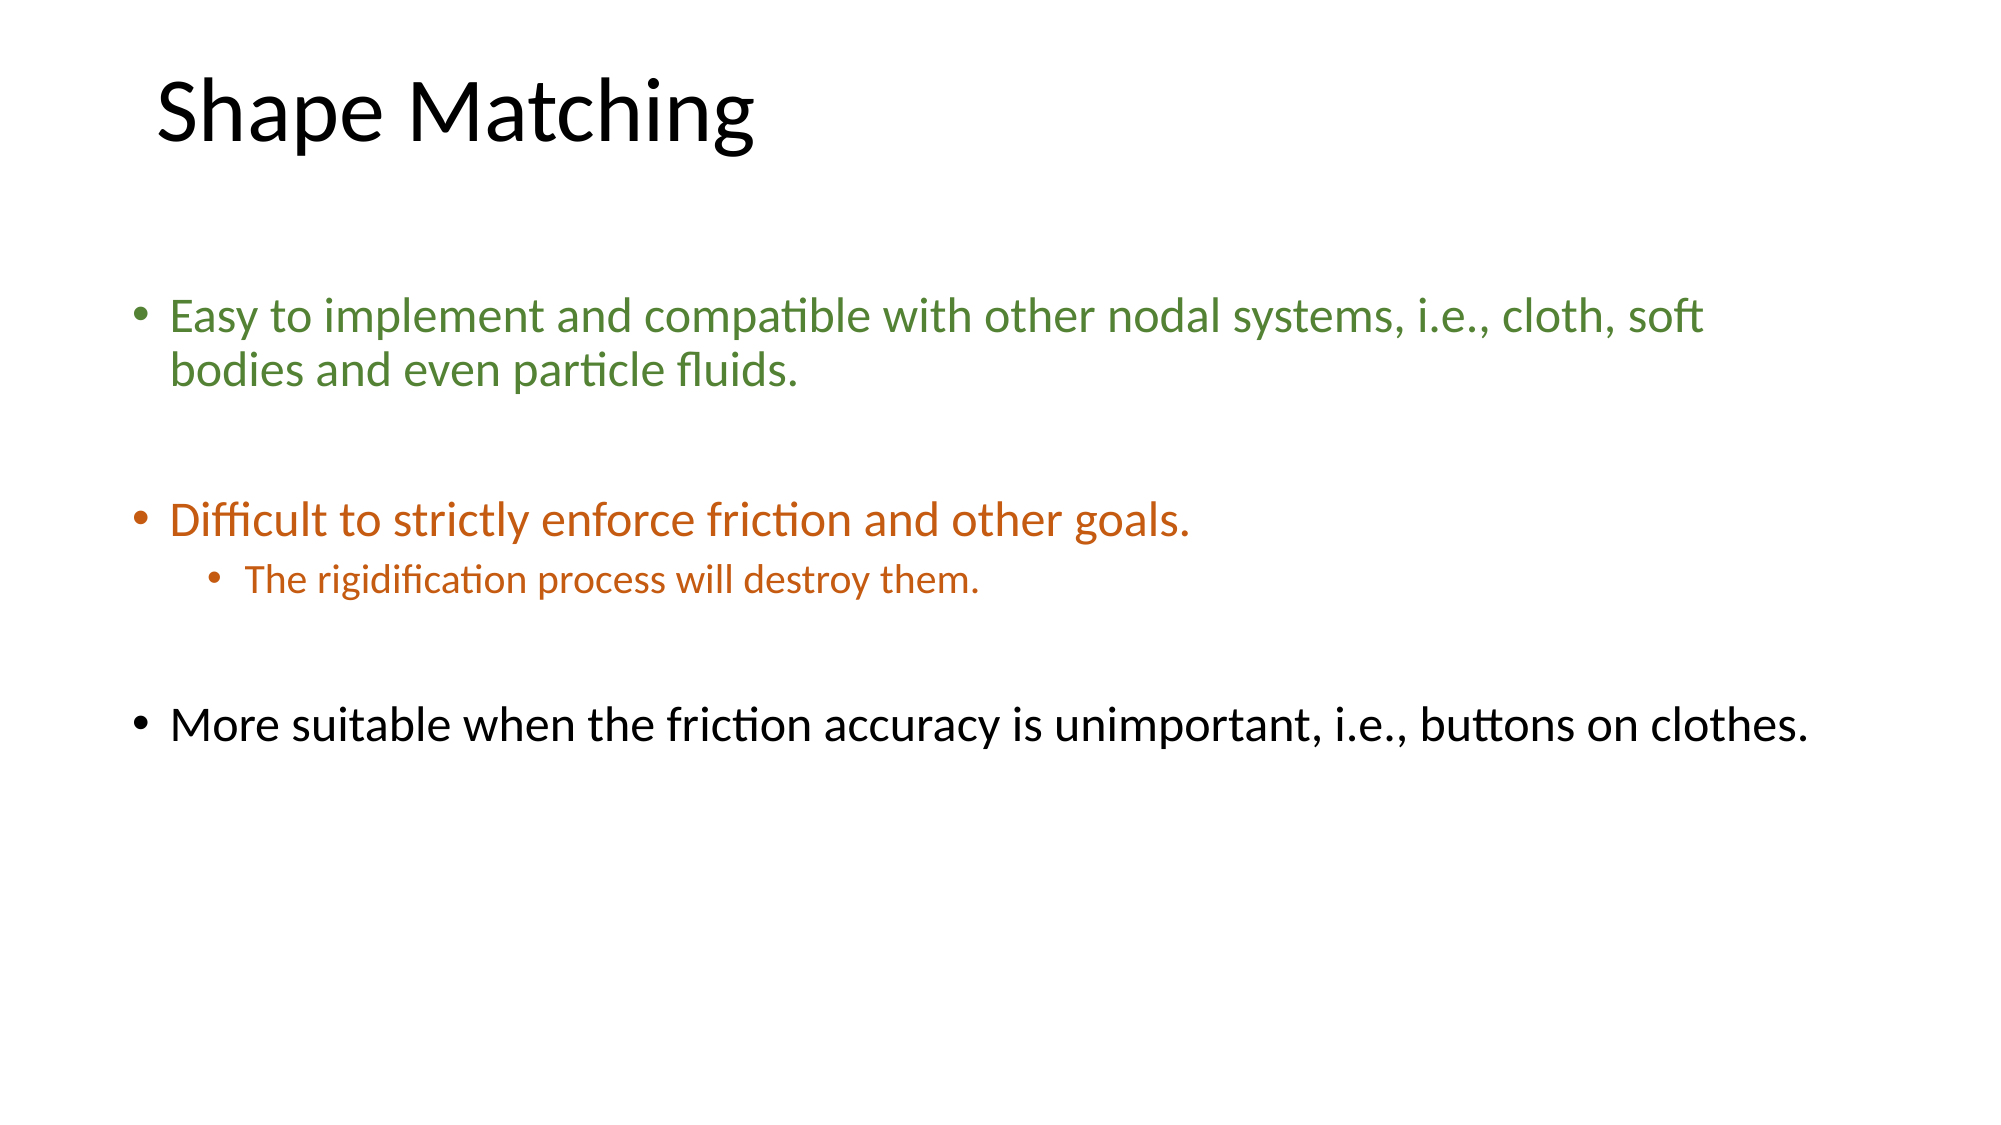

# Shape Matching
Easy to implement and compatible with other nodal systems, i.e., cloth, soft bodies and even particle fluids.

Difficult to strictly enforce friction and other goals.
The rigidification process will destroy them.

More suitable when the friction accuracy is unimportant, i.e., buttons on clothes.

40